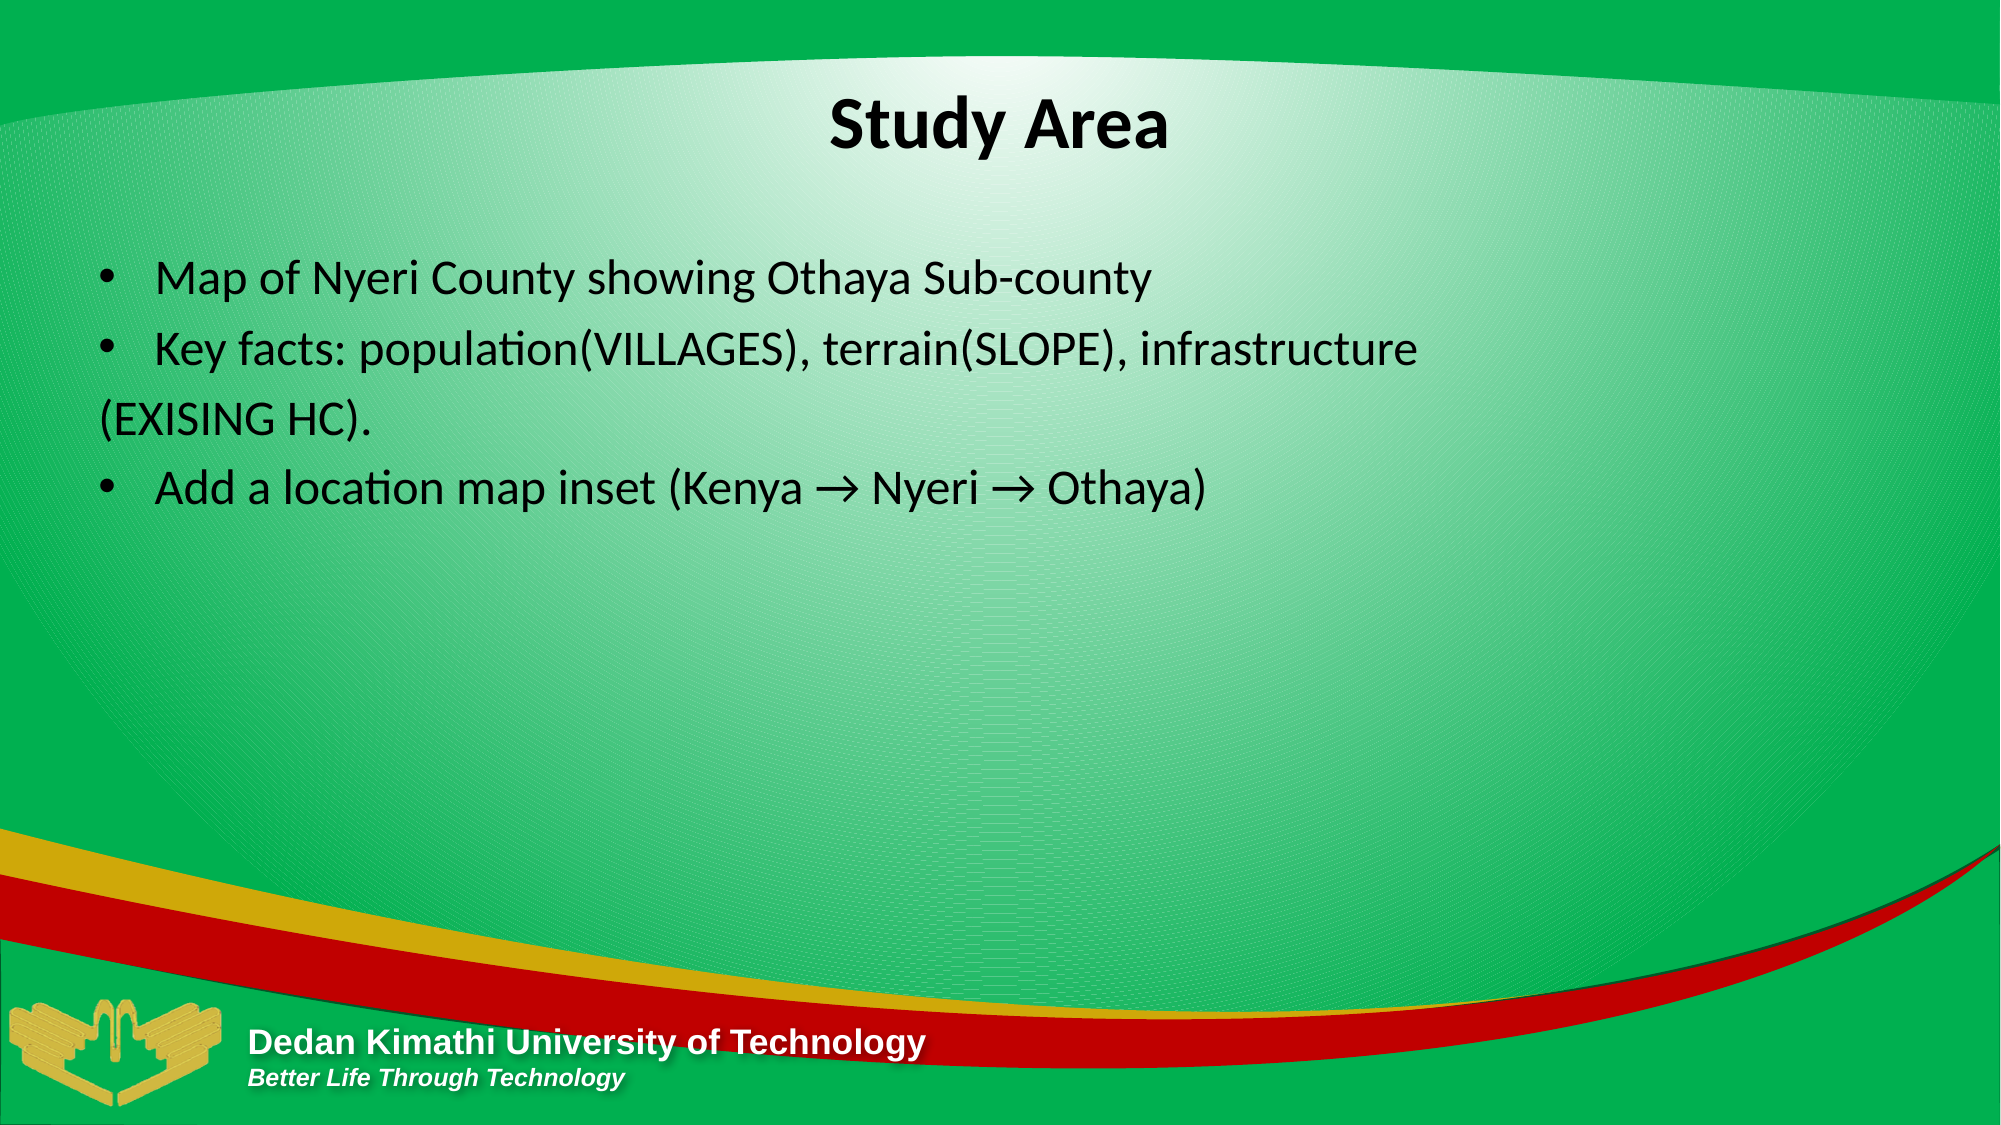

# Study Area
Map of Nyeri County showing Othaya Sub-county
Key facts: population(VILLAGES), terrain(SLOPE), infrastructure
(EXISING HC).
Add a location map inset (Kenya → Nyeri → Othaya)